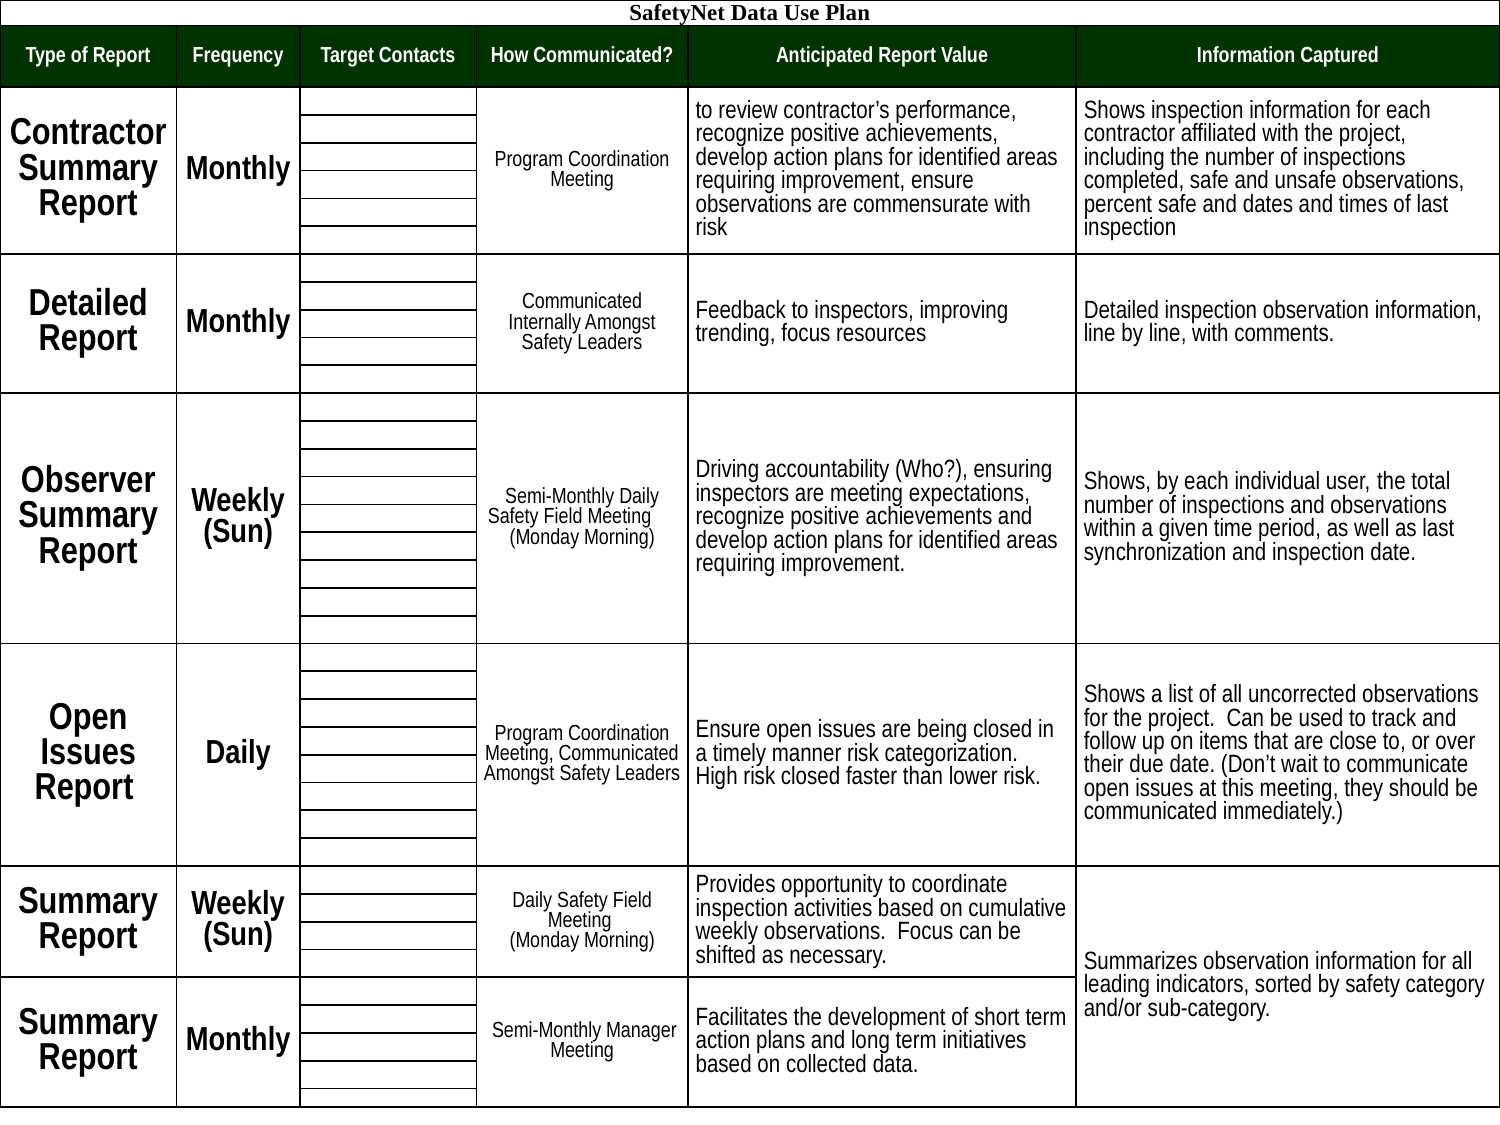

| SafetyNet Data Use Plan |  |  |  |  |  |
| --- | --- | --- | --- | --- | --- |
| Type of Report | Frequency | Target Contacts | How Communicated? | Anticipated Report Value | Information Captured |
| Contractor Summary Report | Monthly |  | Program Coordination Meeting | to review contractor’s performance, recognize positive achievements, develop action plans for identified areas requiring improvement, ensure observations are commensurate with risk | Shows inspection information for each contractor affiliated with the project, including the number of inspections completed, safe and unsafe observations, percent safe and dates and times of last inspection |
|  |  |  |  |  |  |
|  |  |  |  |  |  |
|  |  |  |  |  |  |
|  |  |  |  |  |  |
|  |  |  |  |  |  |
| Detailed Report | Monthly |  | Communicated Internally Amongst Safety Leaders | Feedback to inspectors, improving trending, focus resources | Detailed inspection observation information, line by line, with comments. |
|  |  |  |  |  |  |
|  |  |  |  |  |  |
|  |  |  |  |  |  |
|  |  |  |  |  |  |
| Observer Summary Report | Weekly (Sun) |  | Semi-Monthly Daily Safety Field Meeting (Monday Morning) | Driving accountability (Who?), ensuring inspectors are meeting expectations, recognize positive achievements and develop action plans for identified areas requiring improvement. | Shows, by each individual user, the total number of inspections and observations within a given time period, as well as last synchronization and inspection date. |
|  |  |  |  |  |  |
|  |  |  |  |  |  |
|  |  |  |  |  |  |
|  |  |  |  |  |  |
|  |  |  |  |  |  |
|  |  |  |  |  |  |
|  |  |  |  |  |  |
|  |  |  |  |  |  |
| Open Issues Report | Daily |  | Program Coordination Meeting, Communicated Amongst Safety Leaders | Ensure open issues are being closed in a timely manner risk categorization. High risk closed faster than lower risk. | Shows a list of all uncorrected observations for the project. Can be used to track and follow up on items that are close to, or over their due date. (Don’t wait to communicate open issues at this meeting, they should be communicated immediately.) |
|  |  |  |  |  |  |
|  |  |  |  |  |  |
|  |  |  |  |  |  |
|  |  |  |  |  |  |
|  |  |  |  |  |  |
|  |  |  |  |  |  |
|  |  |  |  |  |  |
| Summary Report | Weekly (Sun) |  | Daily Safety Field Meeting (Monday Morning) | Provides opportunity to coordinate inspection activities based on cumulative weekly observations. Focus can be shifted as necessary. | Summarizes observation information for all leading indicators, sorted by safety category and/or sub-category. |
|  |  |  |  |  |  |
|  |  |  |  |  |  |
|  |  |  |  |  |  |
| Summary Report | Monthly |  | Semi-Monthly Manager Meeting | Facilitates the development of short term action plans and long term initiatives based on collected data. |  |
|  |  |  |  |  |  |
|  |  |  |  |  |  |
|  |  |  |  |  |  |
|  |  |  |  |  |  |